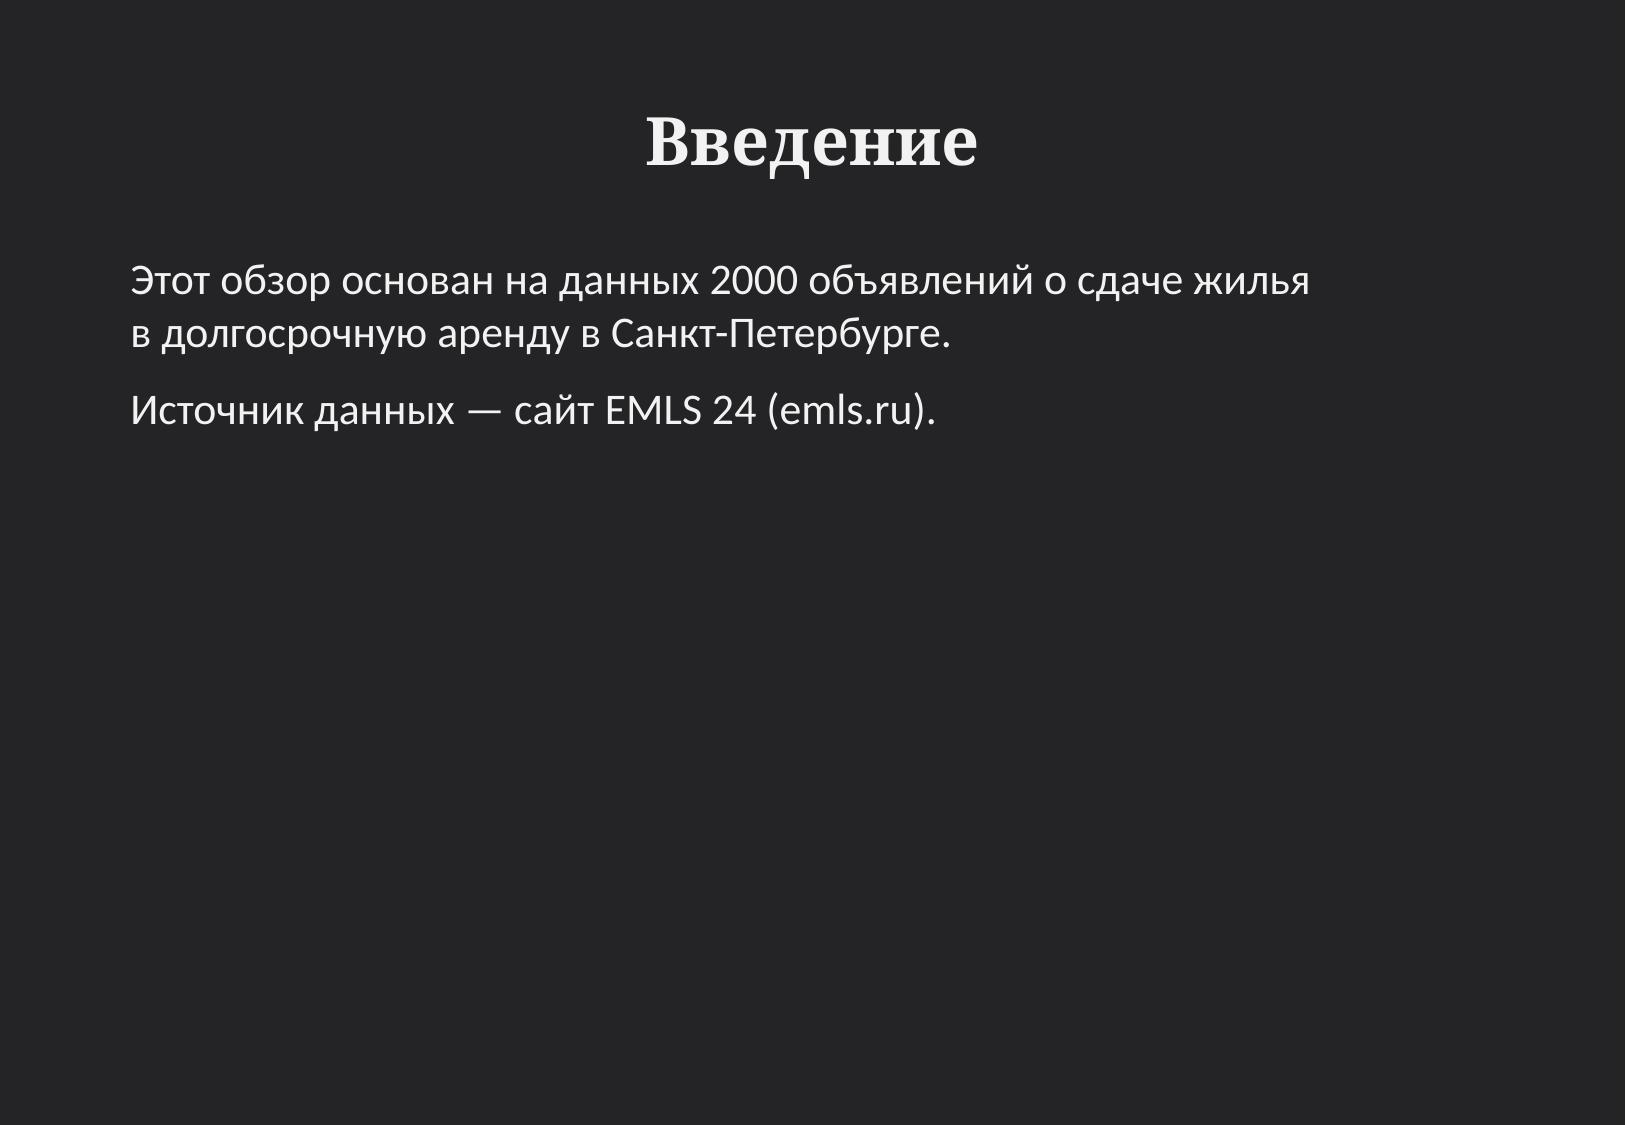

# Введение
Этот обзор основан на данных 2000 объявлений о сдаче жилья                   в долгосрочную аренду в Санкт-Петербурге.
Источник данных — сайт EMLS 24 (emls.ru).